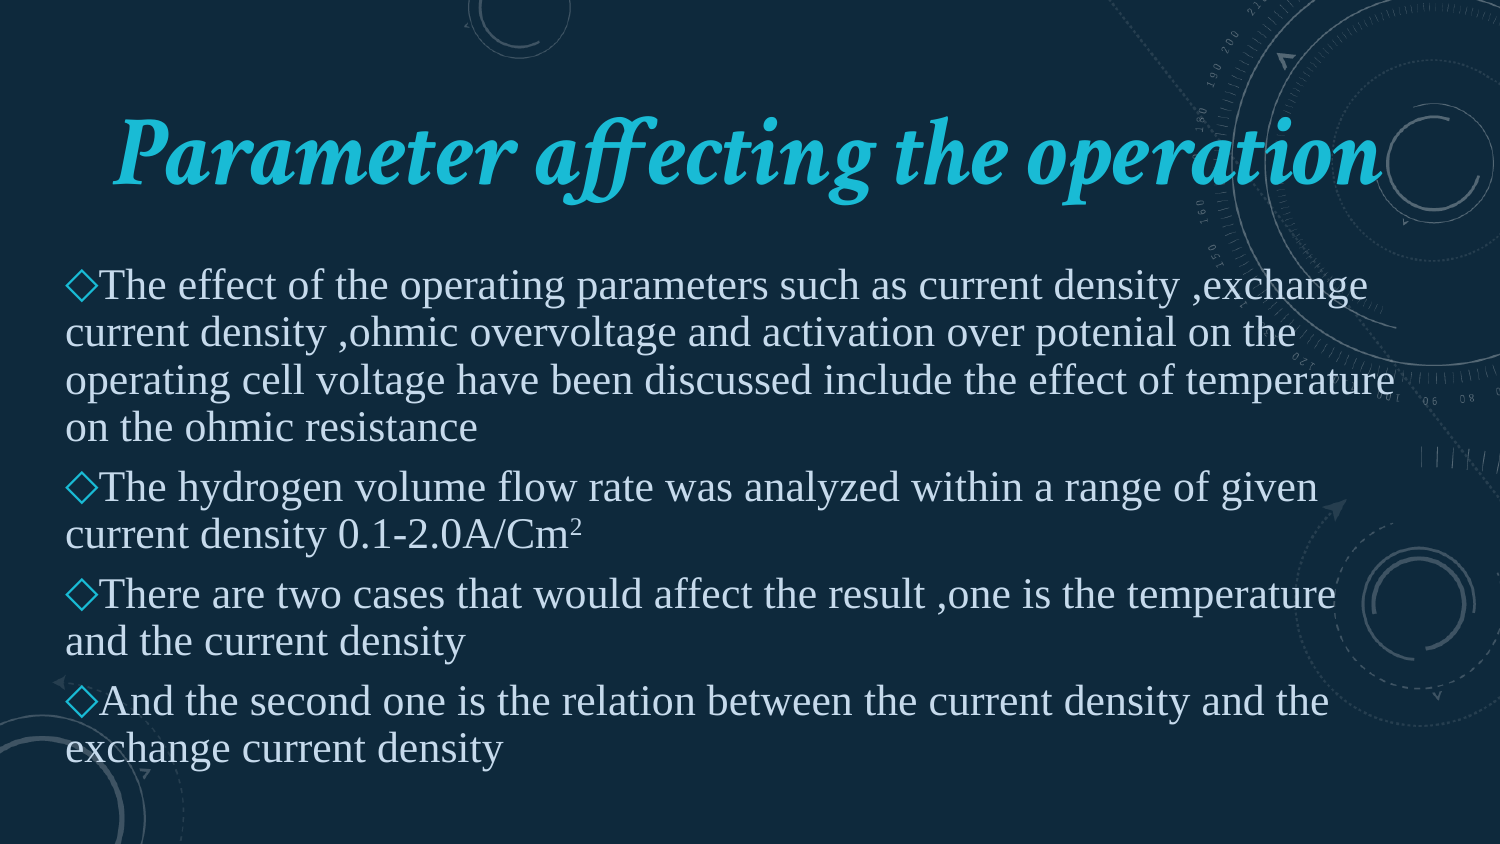

# Parameter affecting the operation
The effect of the operating parameters such as current density ,exchange current density ,ohmic overvoltage and activation over potenial on the operating cell voltage have been discussed include the effect of temperature on the ohmic resistance
The hydrogen volume flow rate was analyzed within a range of given current density 0.1-2.0A/Cm2
There are two cases that would affect the result ,one is the temperature and the current density
And the second one is the relation between the current density and the exchange current density